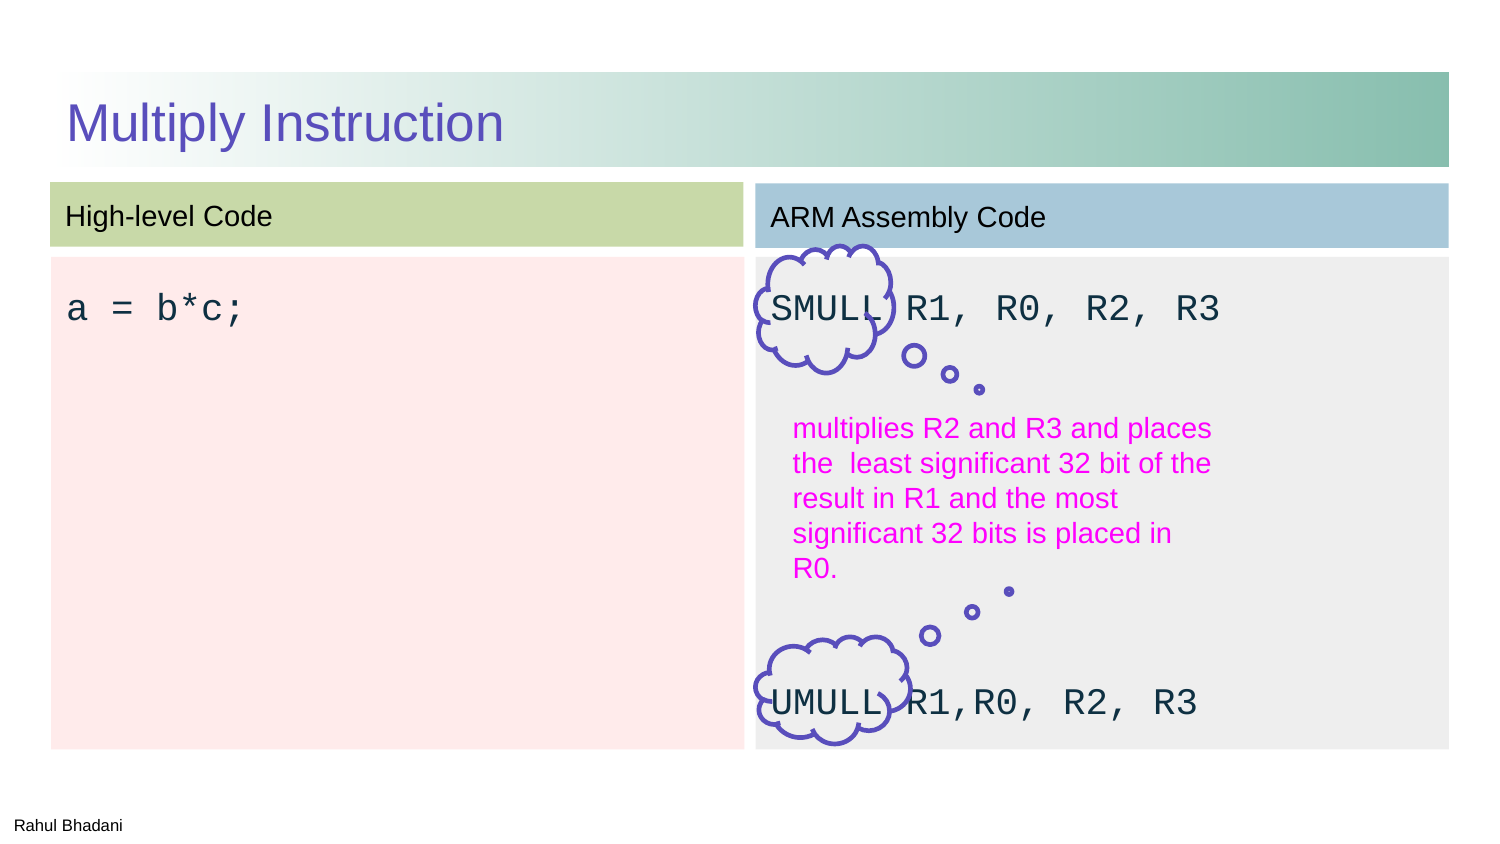

# Multiply Instruction

a = b*c;
SMULL R1, R0, R2, R3

UMULL R1,R0, R2, R3
multiplies R2 and R3 and places the  least significant 32 bit of the result in R1 and the most significant 32 bits is placed in R0.